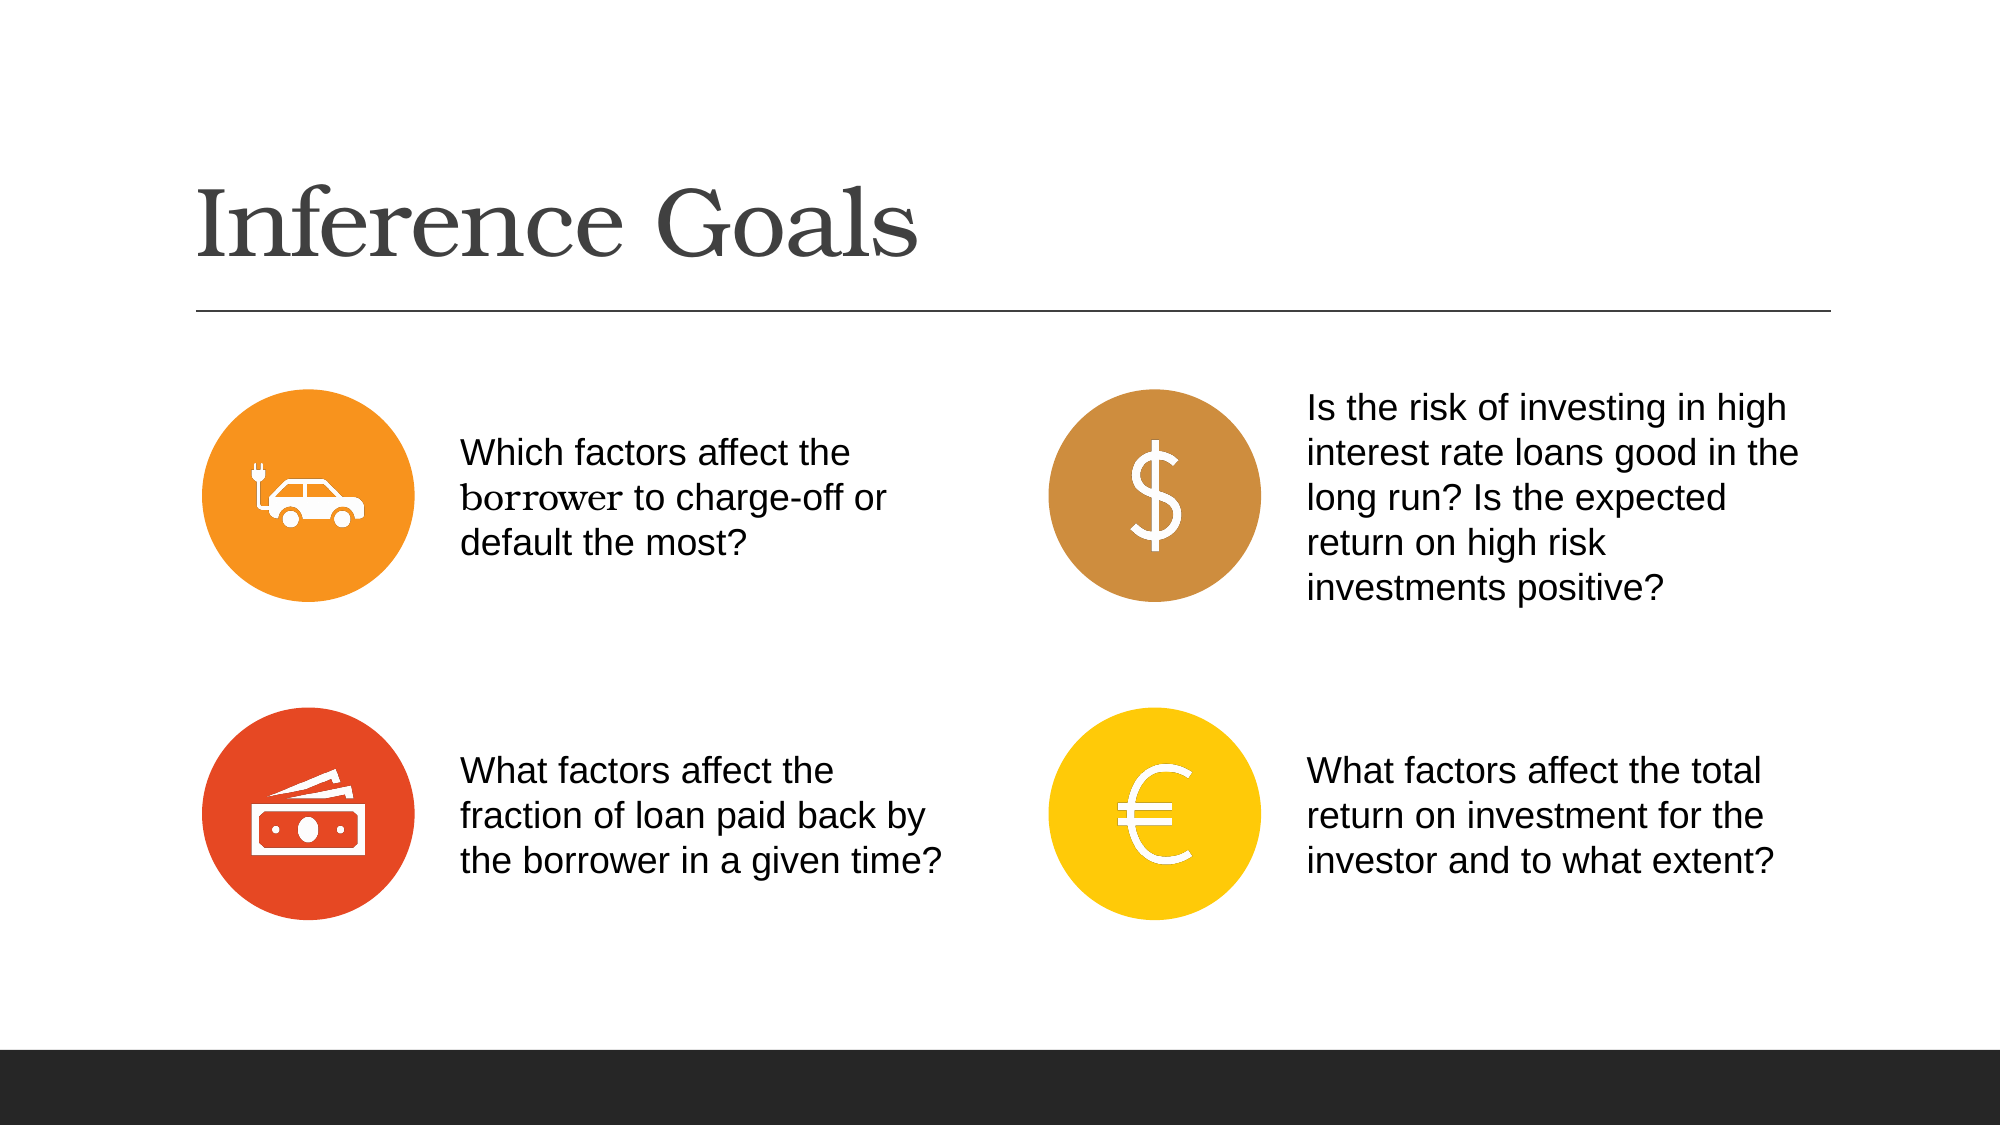

# Inference Goals
Which factors affect the borrower to charge-off or default the most?
Is the risk of investing in high interest rate loans good in the long run? Is the expected return on high risk investments positive?
What factors affect the fraction of loan paid back by the borrower in a given time?
What factors affect the total return on investment for the investor and to what extent?